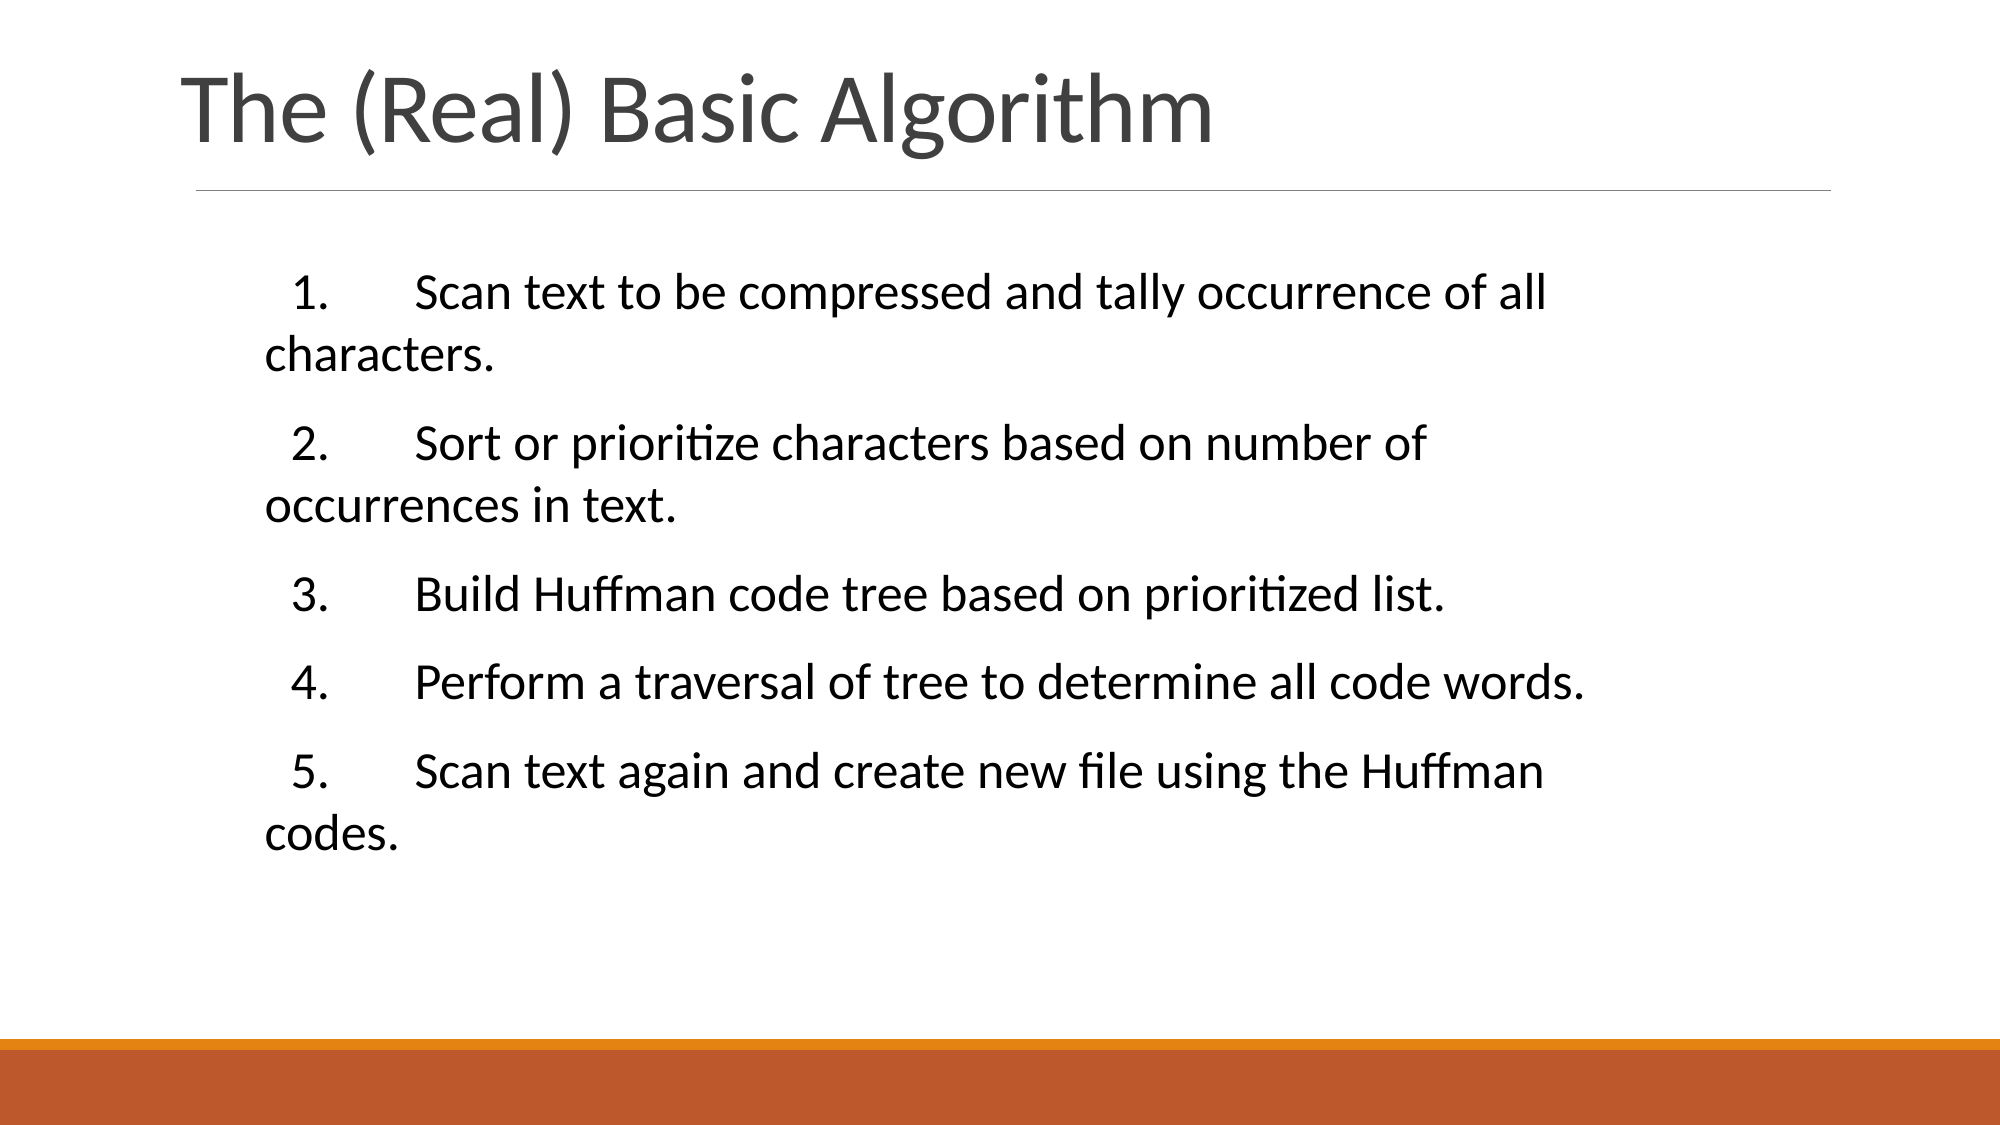

# The (Real) Basic Algorithm
1.	Scan text to be compressed and tally occurrence of all characters.
2.	Sort or prioritize characters based on number of occurrences in text.
3.	Build Huffman code tree based on prioritized list.
4.	Perform a traversal of tree to determine all code words.
5.	Scan text again and create new file using the Huffman codes.